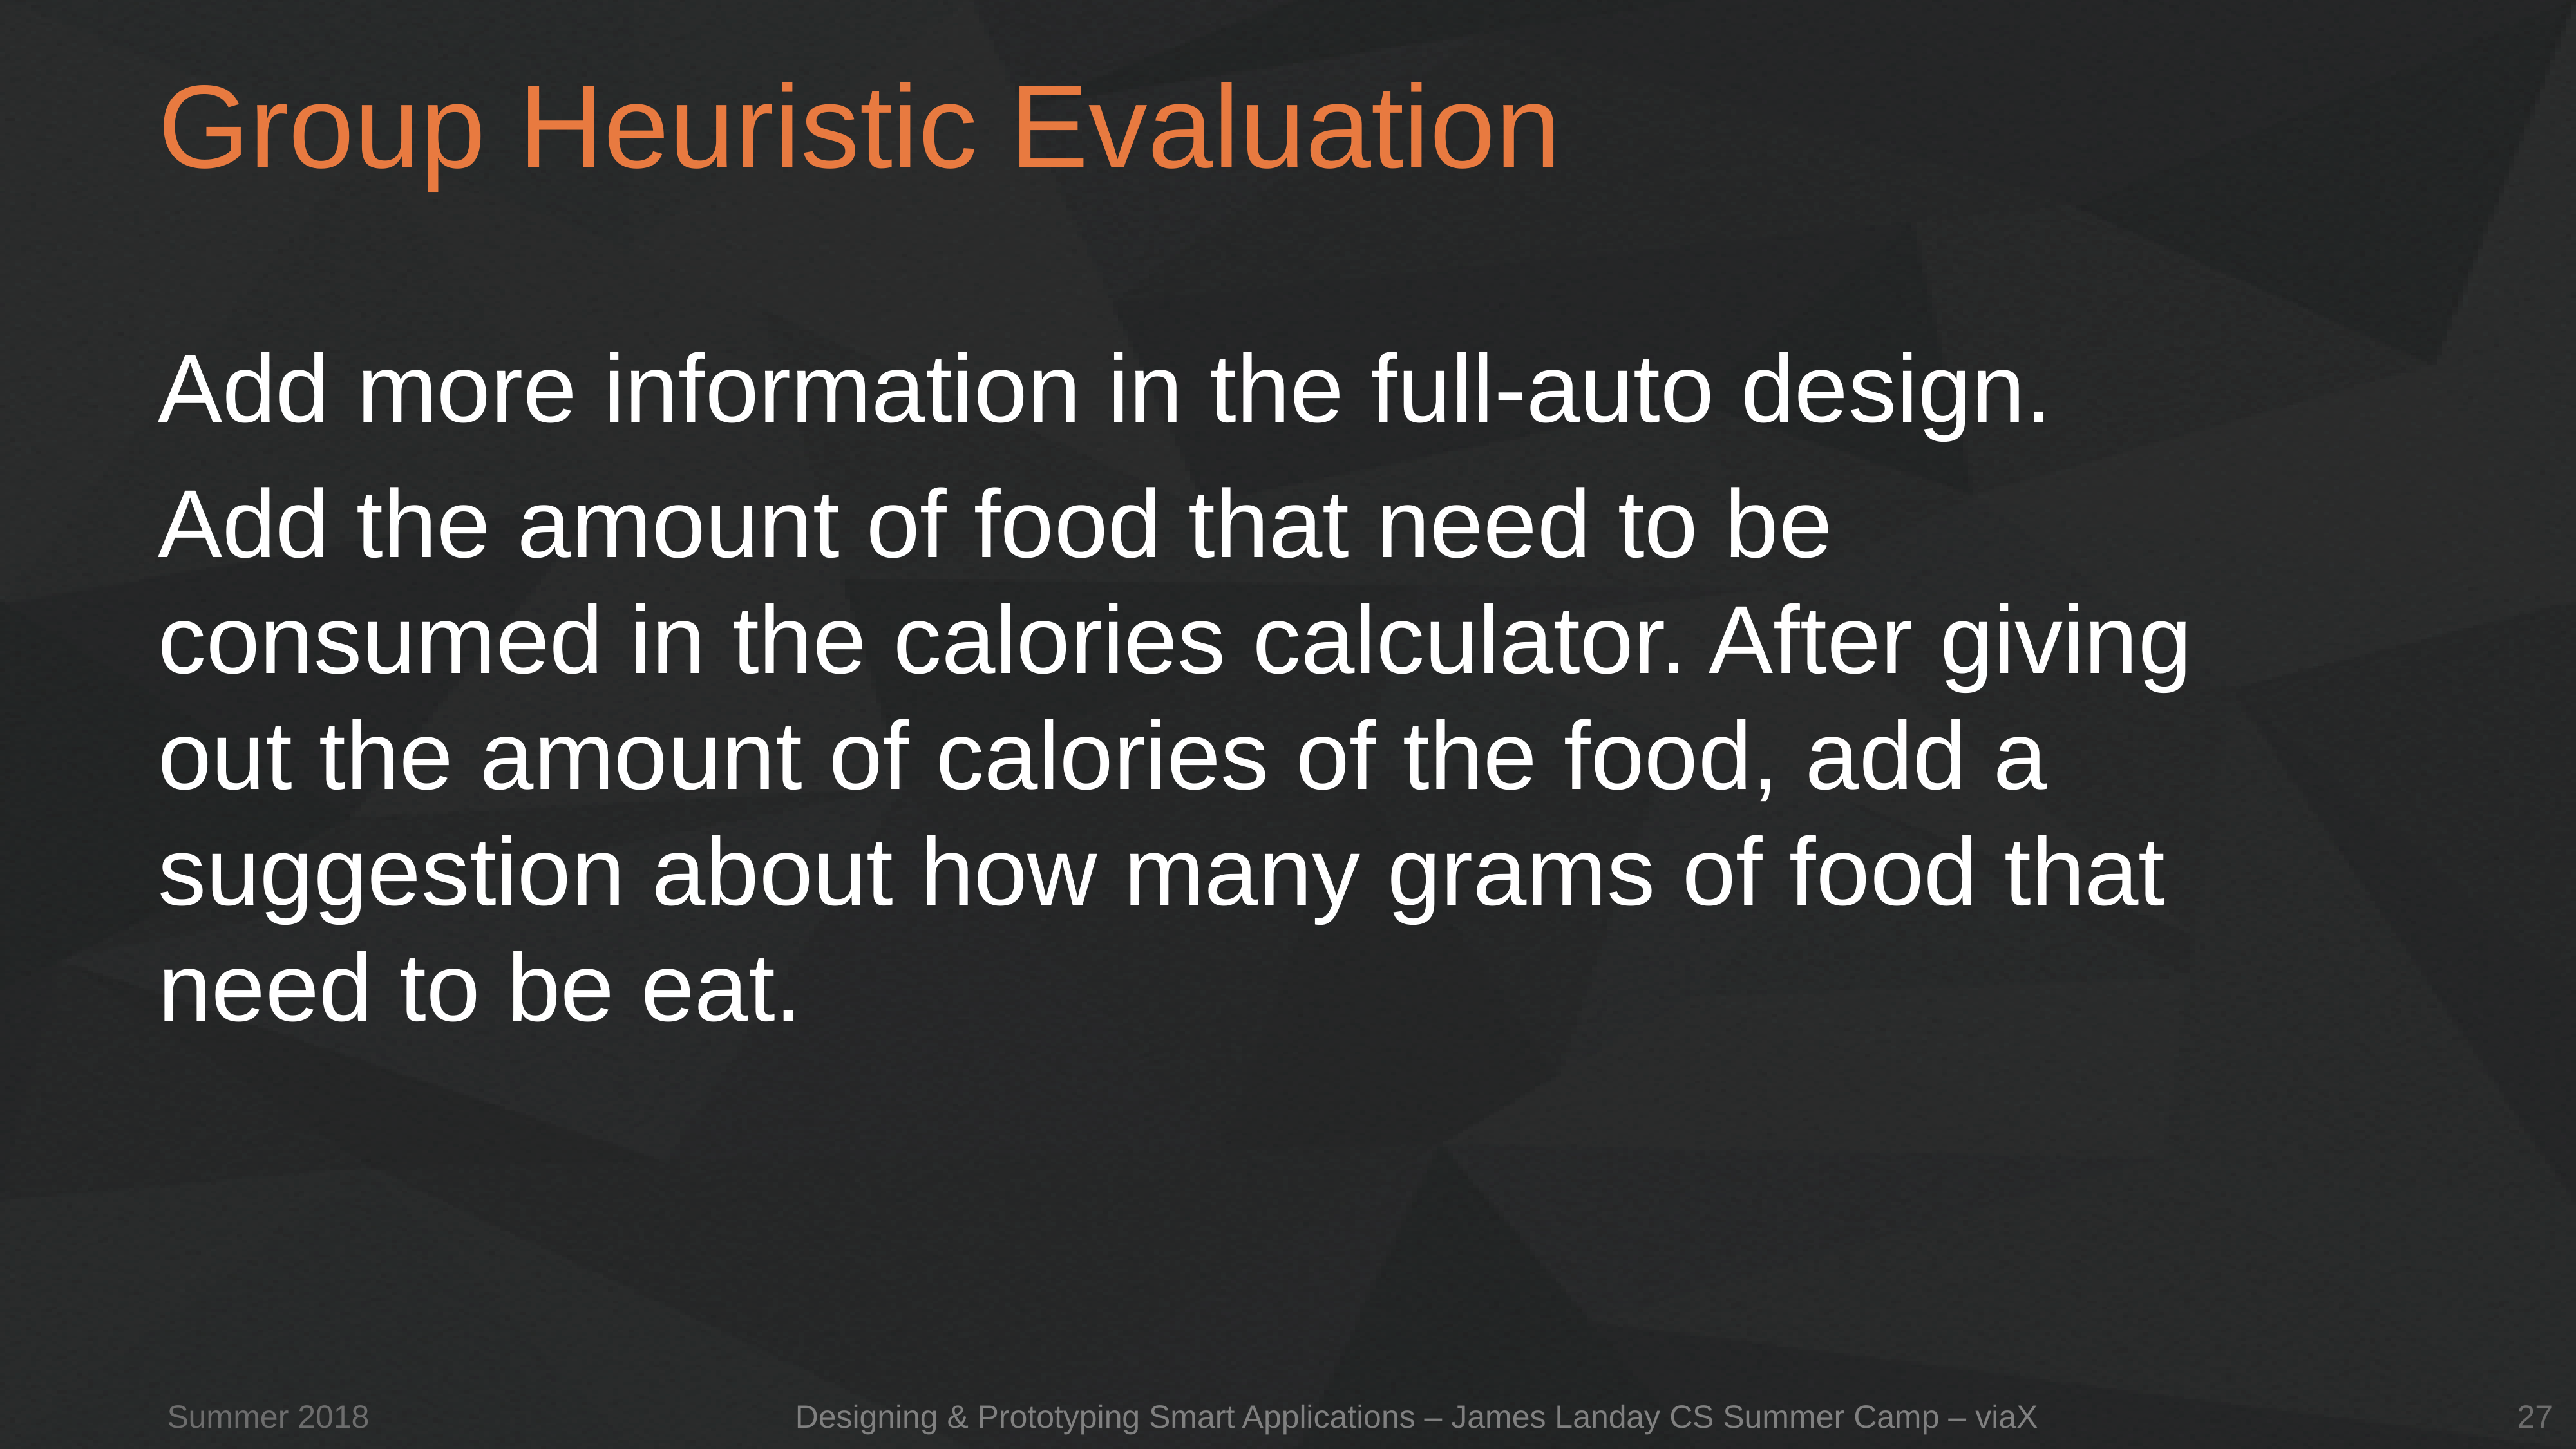

# Group Heuristic Evaluation
Add more information in the full-auto design.
Add the amount of food that need to be consumed in the calories calculator. After giving out the amount of calories of the food, add a suggestion about how many grams of food that need to be eat.
Summer 2018
Designing & Prototyping Smart Applications – James Landay CS Summer Camp – viaX
27